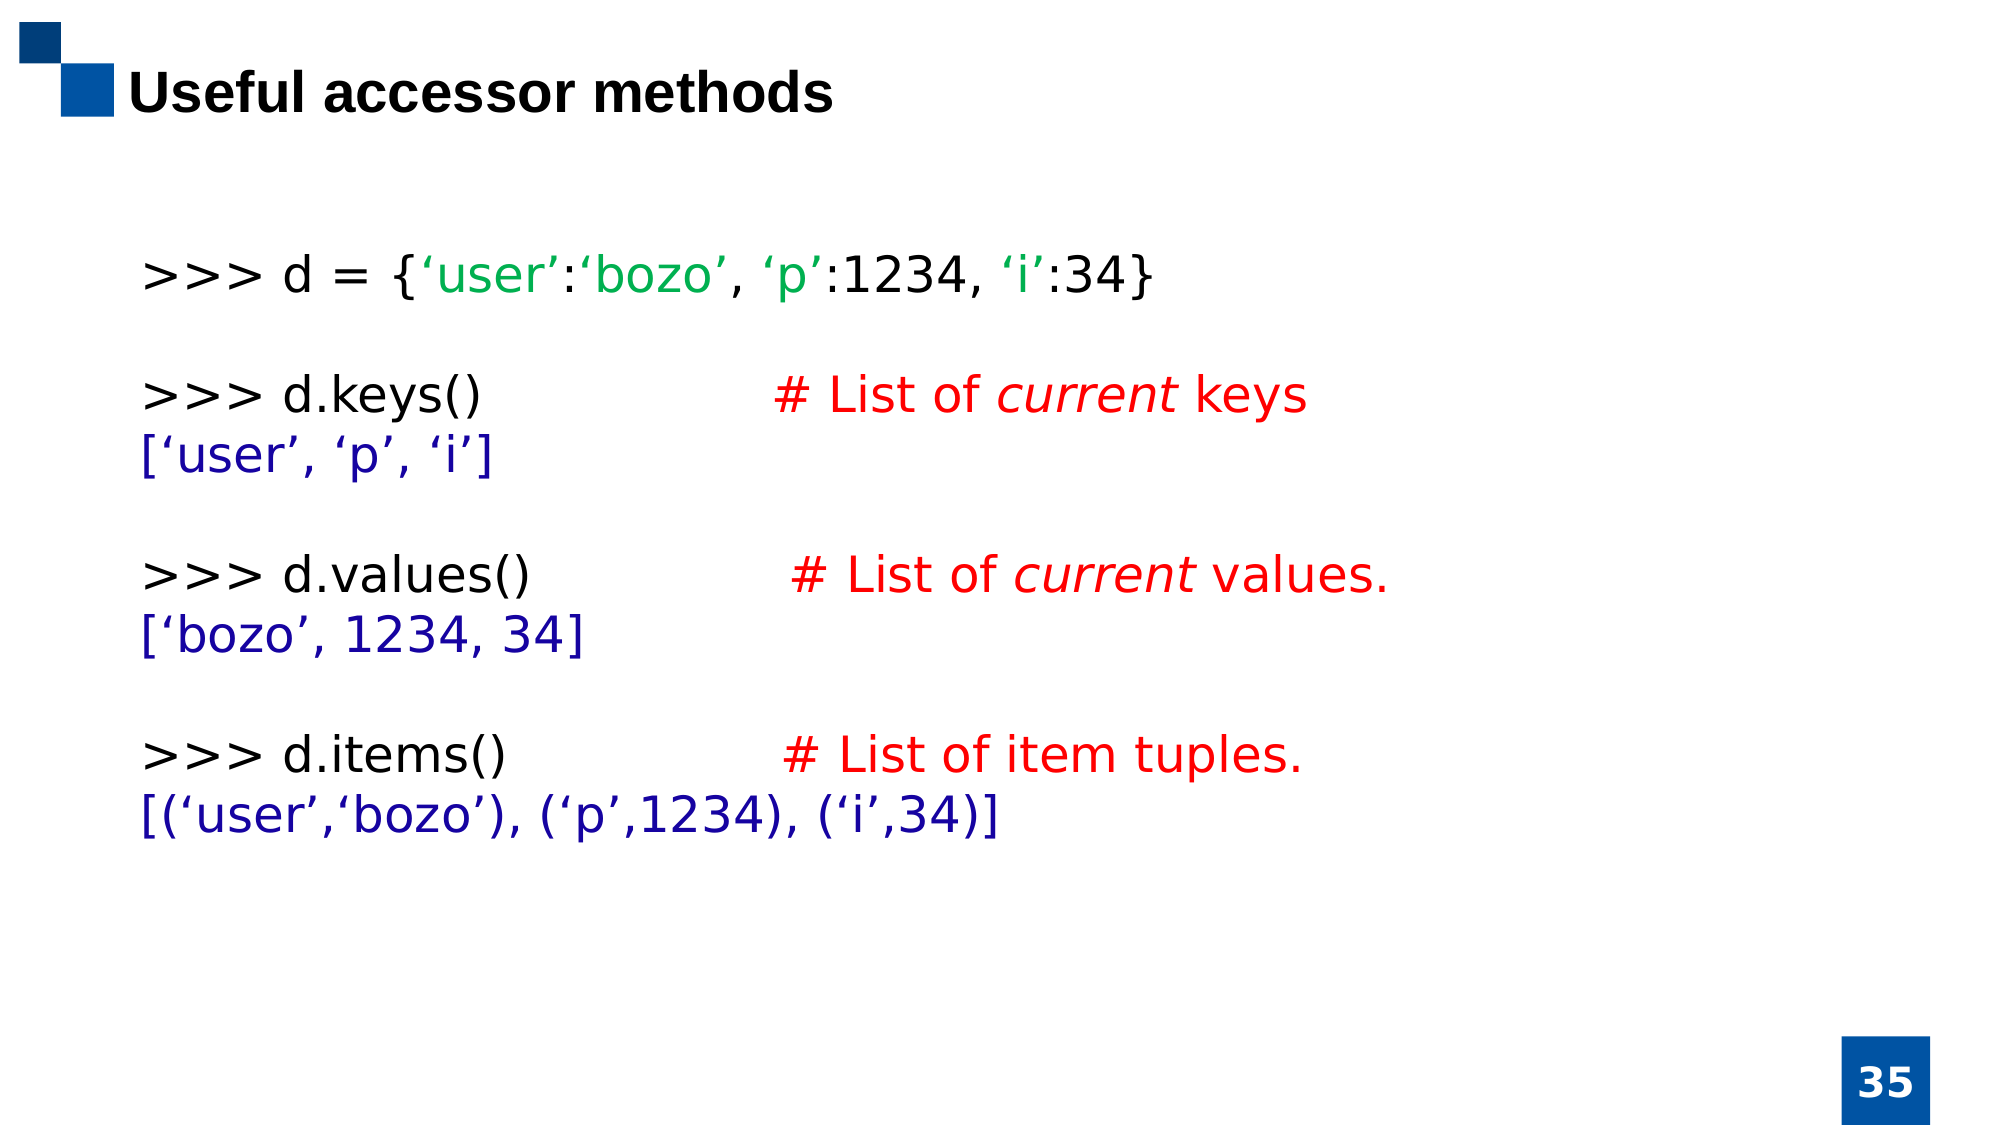

Useful accessor methods
>>> d = {‘user’:‘bozo’, ‘p’:1234, ‘i’:34}
>>> d.keys()                  # List of current keys
[‘user’, ‘p’, ‘i’]
>>> d.values()                # List of current values.
[‘bozo’, 1234, 34]
>>> d.items()                 # List of item tuples.
[(‘user’,‘bozo’), (‘p’,1234), (‘i’,34)]
35